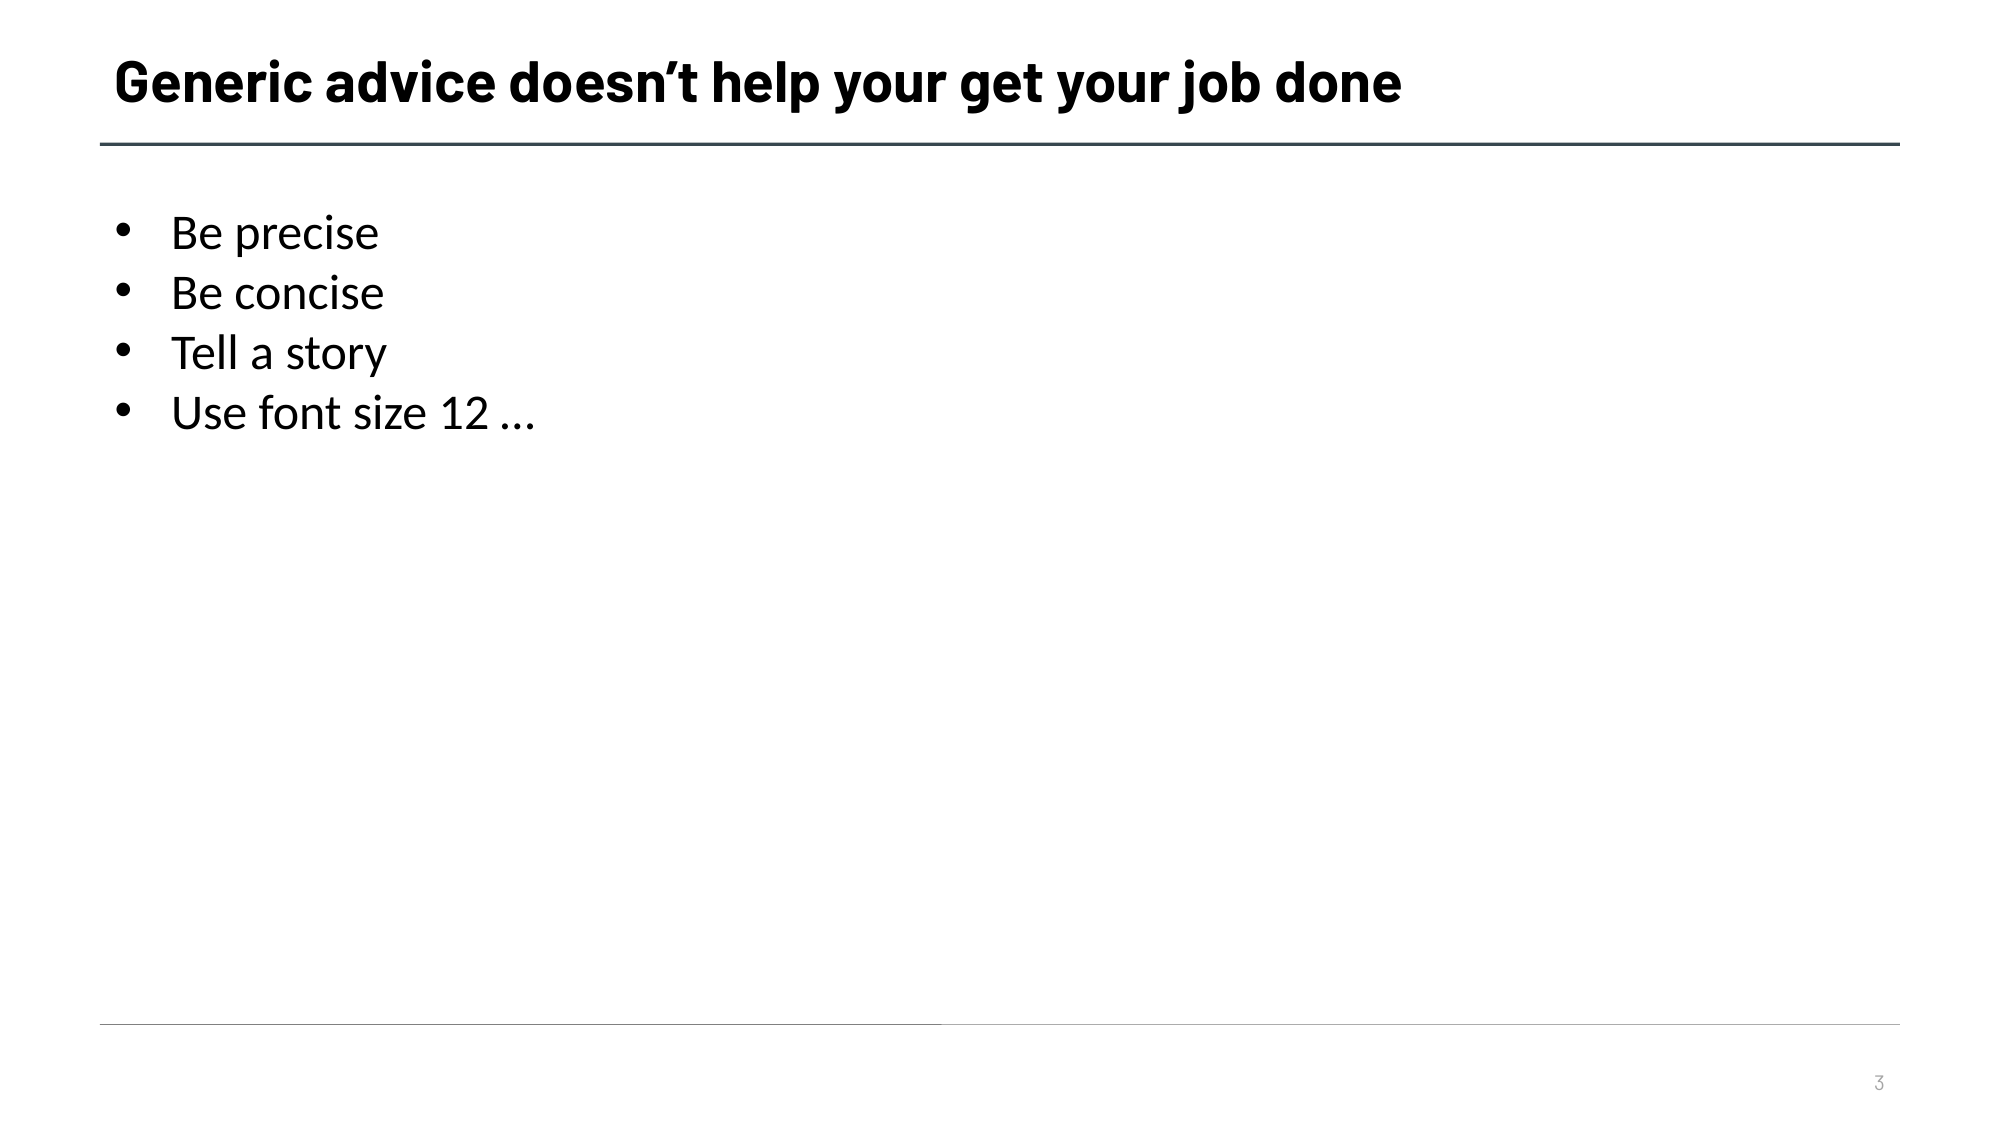

# Generic advice doesn’t help your get your job done
Be precise
Be concise
Tell a story
Use font size 12 …
3